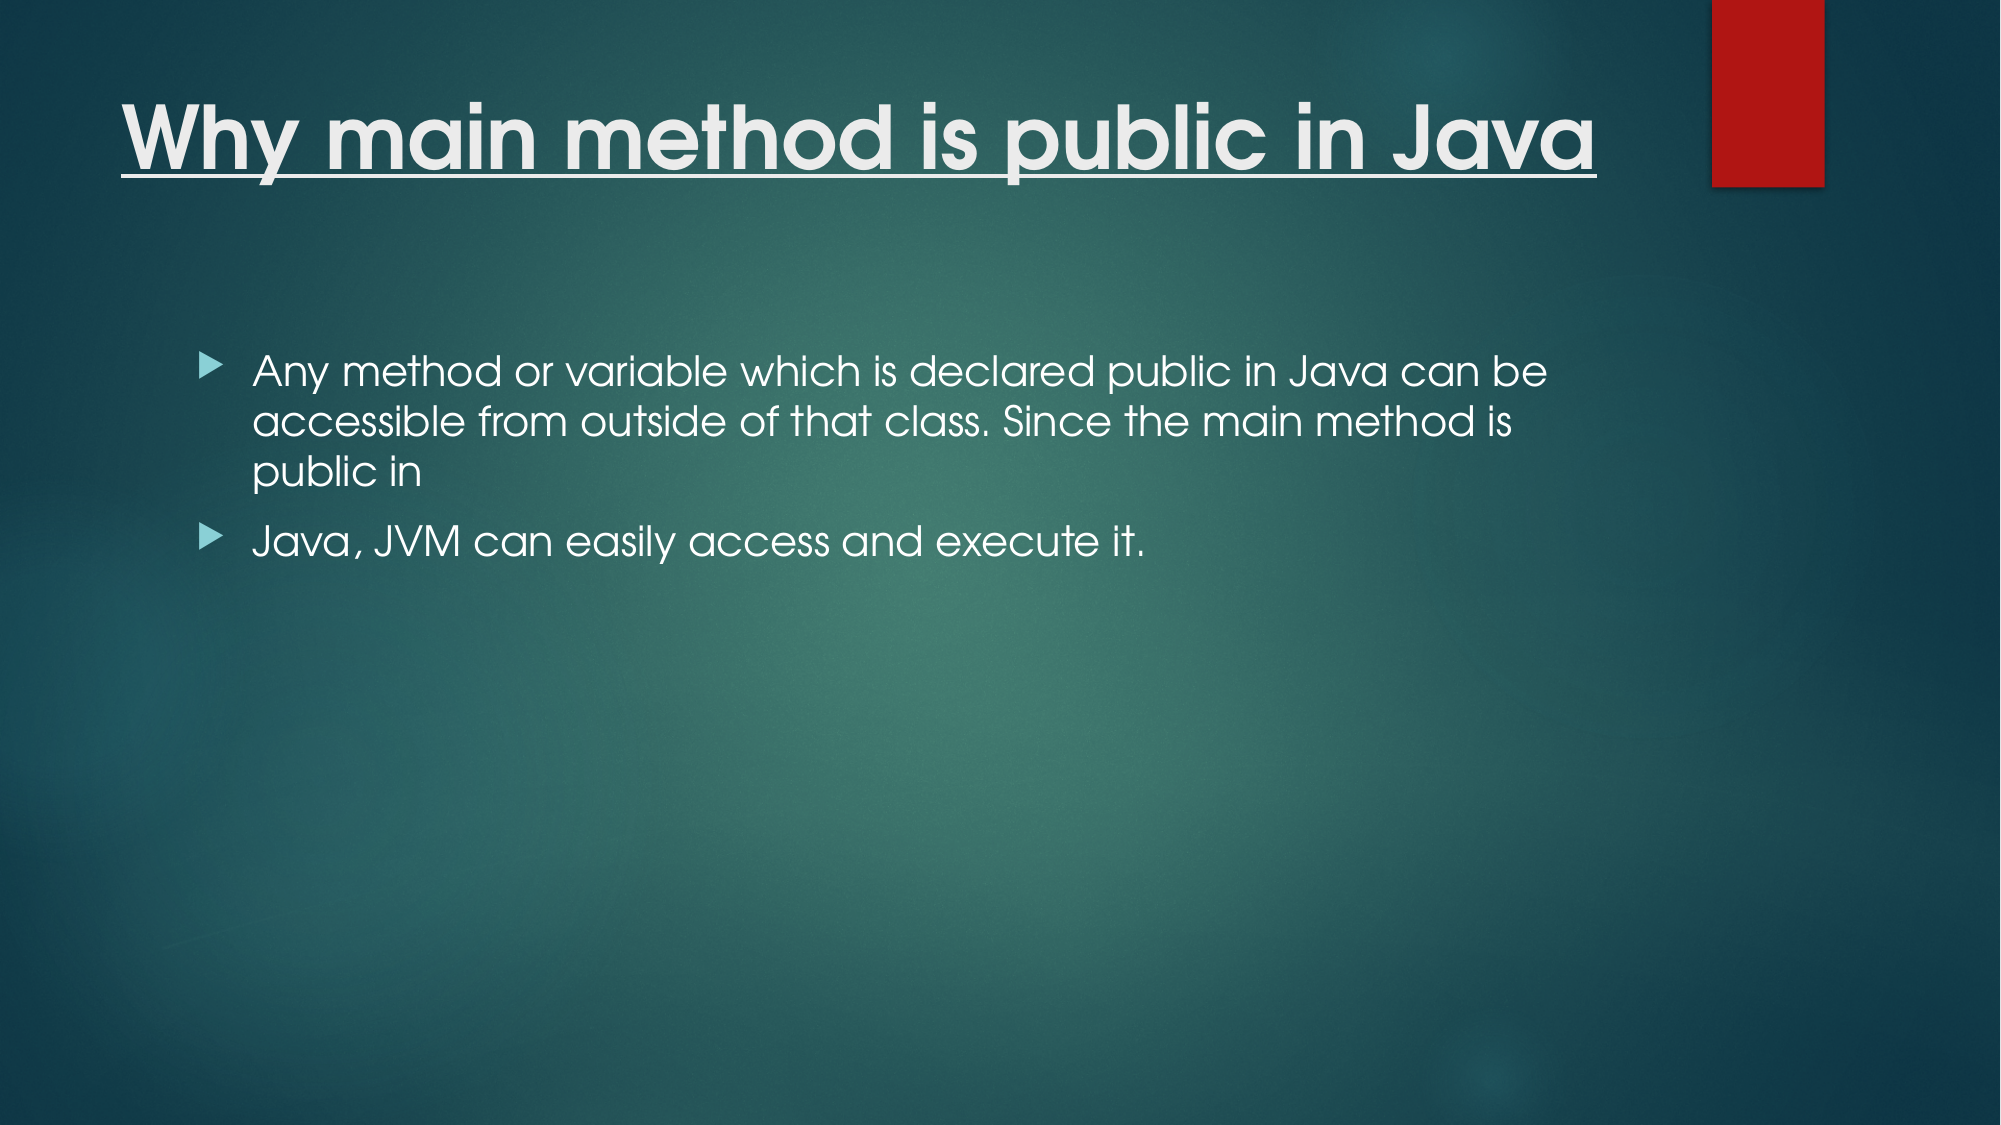

# Why main method is public in Java
Any method or variable which is declared public in Java can be accessible from outside of that class. Since the main method is public in
Java, JVM can easily access and execute it.